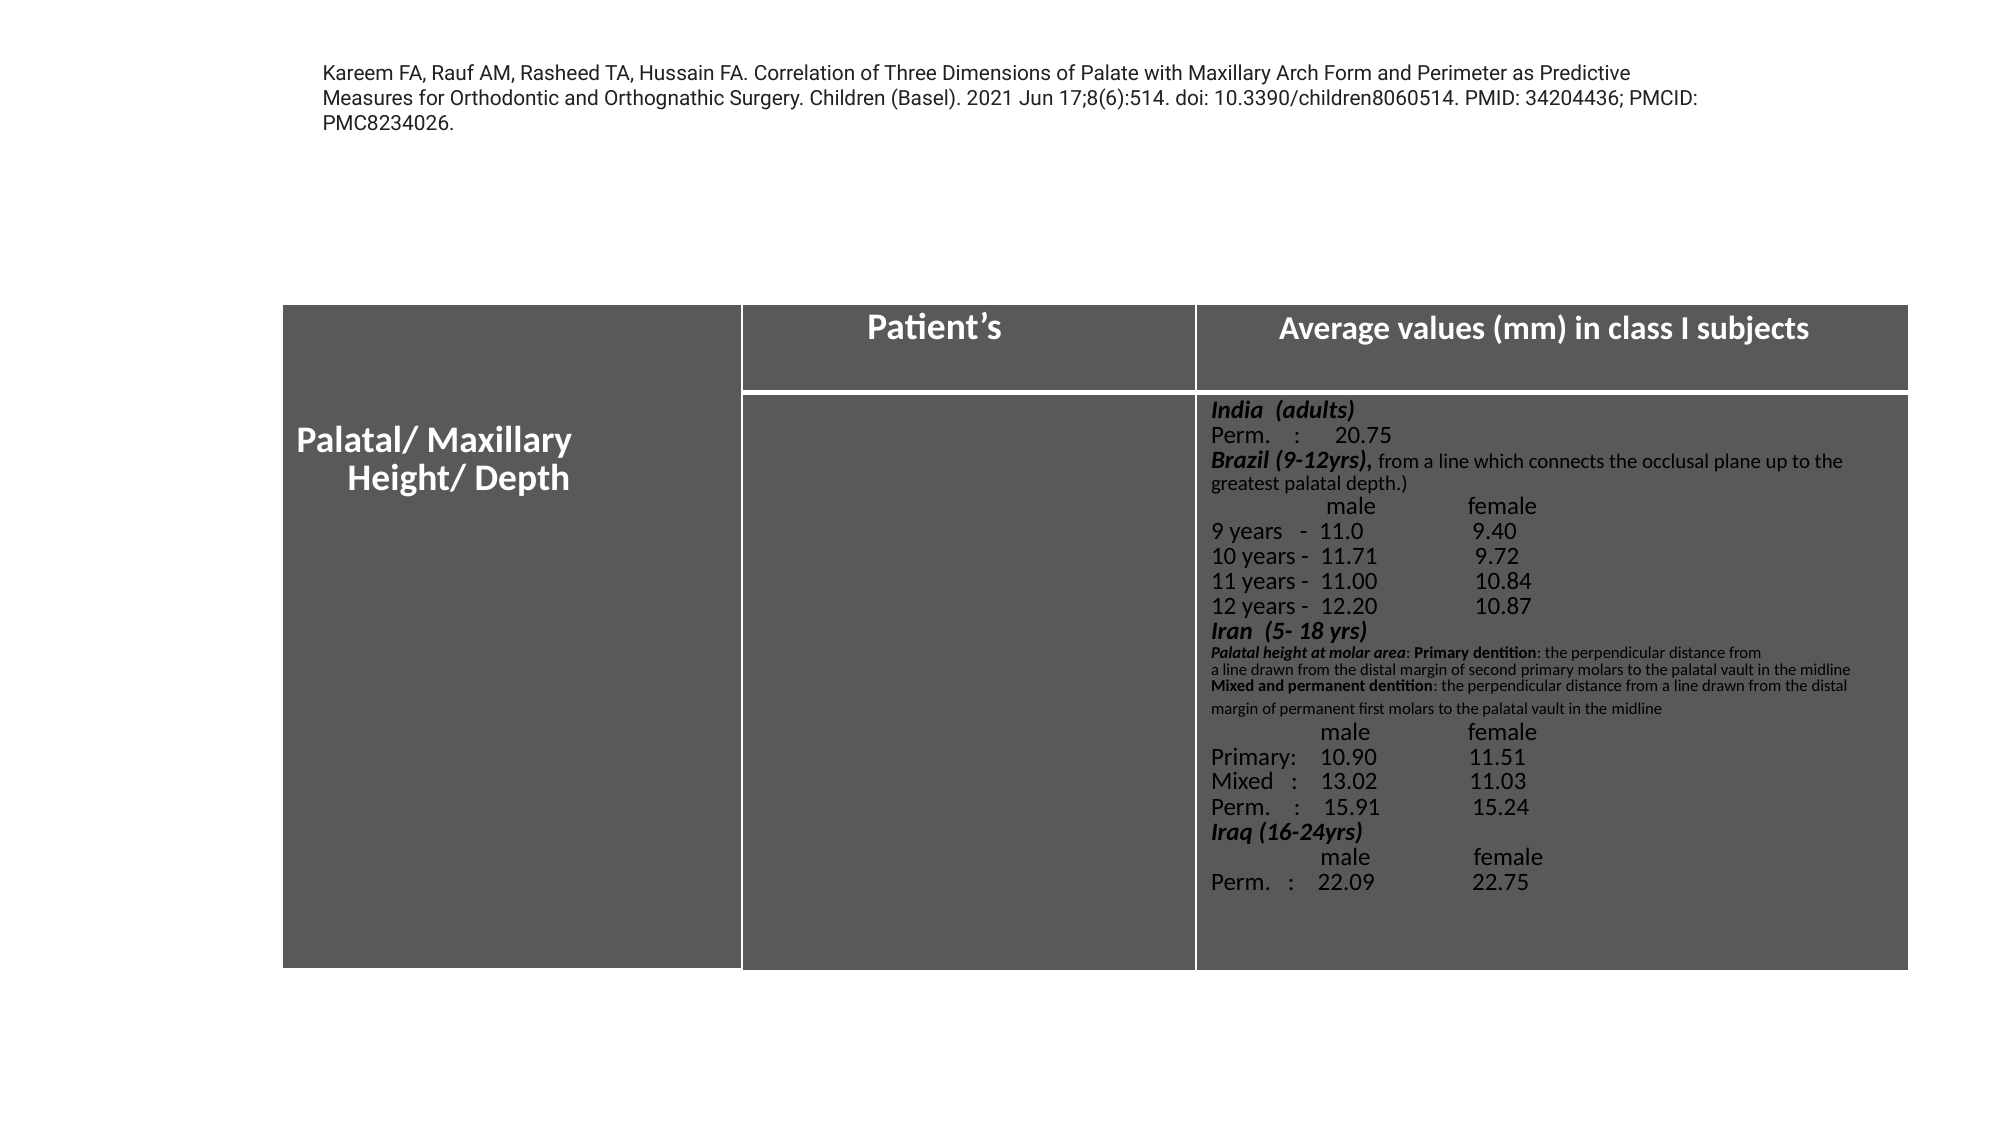

Kareem FA, Rauf AM, Rasheed TA, Hussain FA. Correlation of Three Dimensions of Palate with Maxillary Arch Form and Perimeter as Predictive Measures for Orthodontic and Orthognathic Surgery. Children (Basel). 2021 Jun 17;8(6):514. doi: 10.3390/children8060514. PMID: 34204436; PMCID: PMC8234026.
| Palatal/ Maxillary Height/ Depth | Patient’s | Average values (mm) in class I subjects |
| --- | --- | --- |
|  |  | India (adults) Perm. : 20.75 Brazil (9-12yrs), from a line which connects the occlusal plane up to the greatest palatal depth.) male female 9 years - 11.0 9.40 10 years - 11.71 9.72 11 years - 11.00 10.84 12 years - 12.20 10.87 Iran (5- 18 yrs) Palatal height at molar area: Primary dentition: the perpendicular distance from a line drawn from the distal margin of second primary molars to the palatal vault in the midline Mixed and permanent dentition: the perpendicular distance from a line drawn from the distal margin of permanent first molars to the palatal vault in the midline male female Primary: 10.90 11.51 Mixed : 13.02 11.03 Perm. : 15.91 15.24 Iraq (16-24yrs) male female Perm. : 22.09 22.75 |